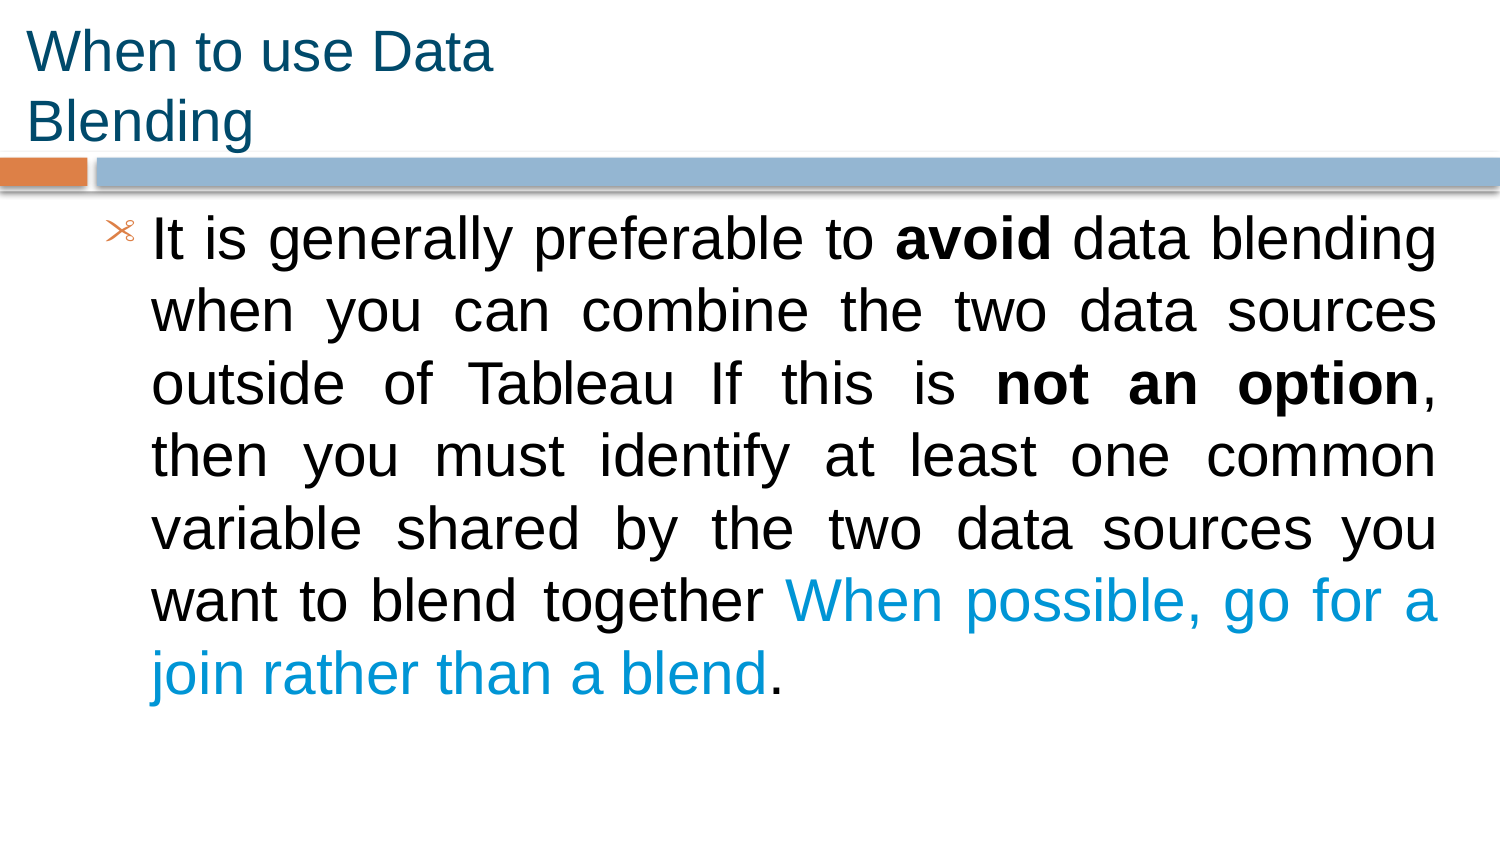

# When to use Data Blending
It is generally preferable to avoid data blending when you can combine the two data sources outside of Tableau If this is not an option, then you must identify at least one common variable shared by the two data sources you want to blend together When possible, go for a join rather than a blend.